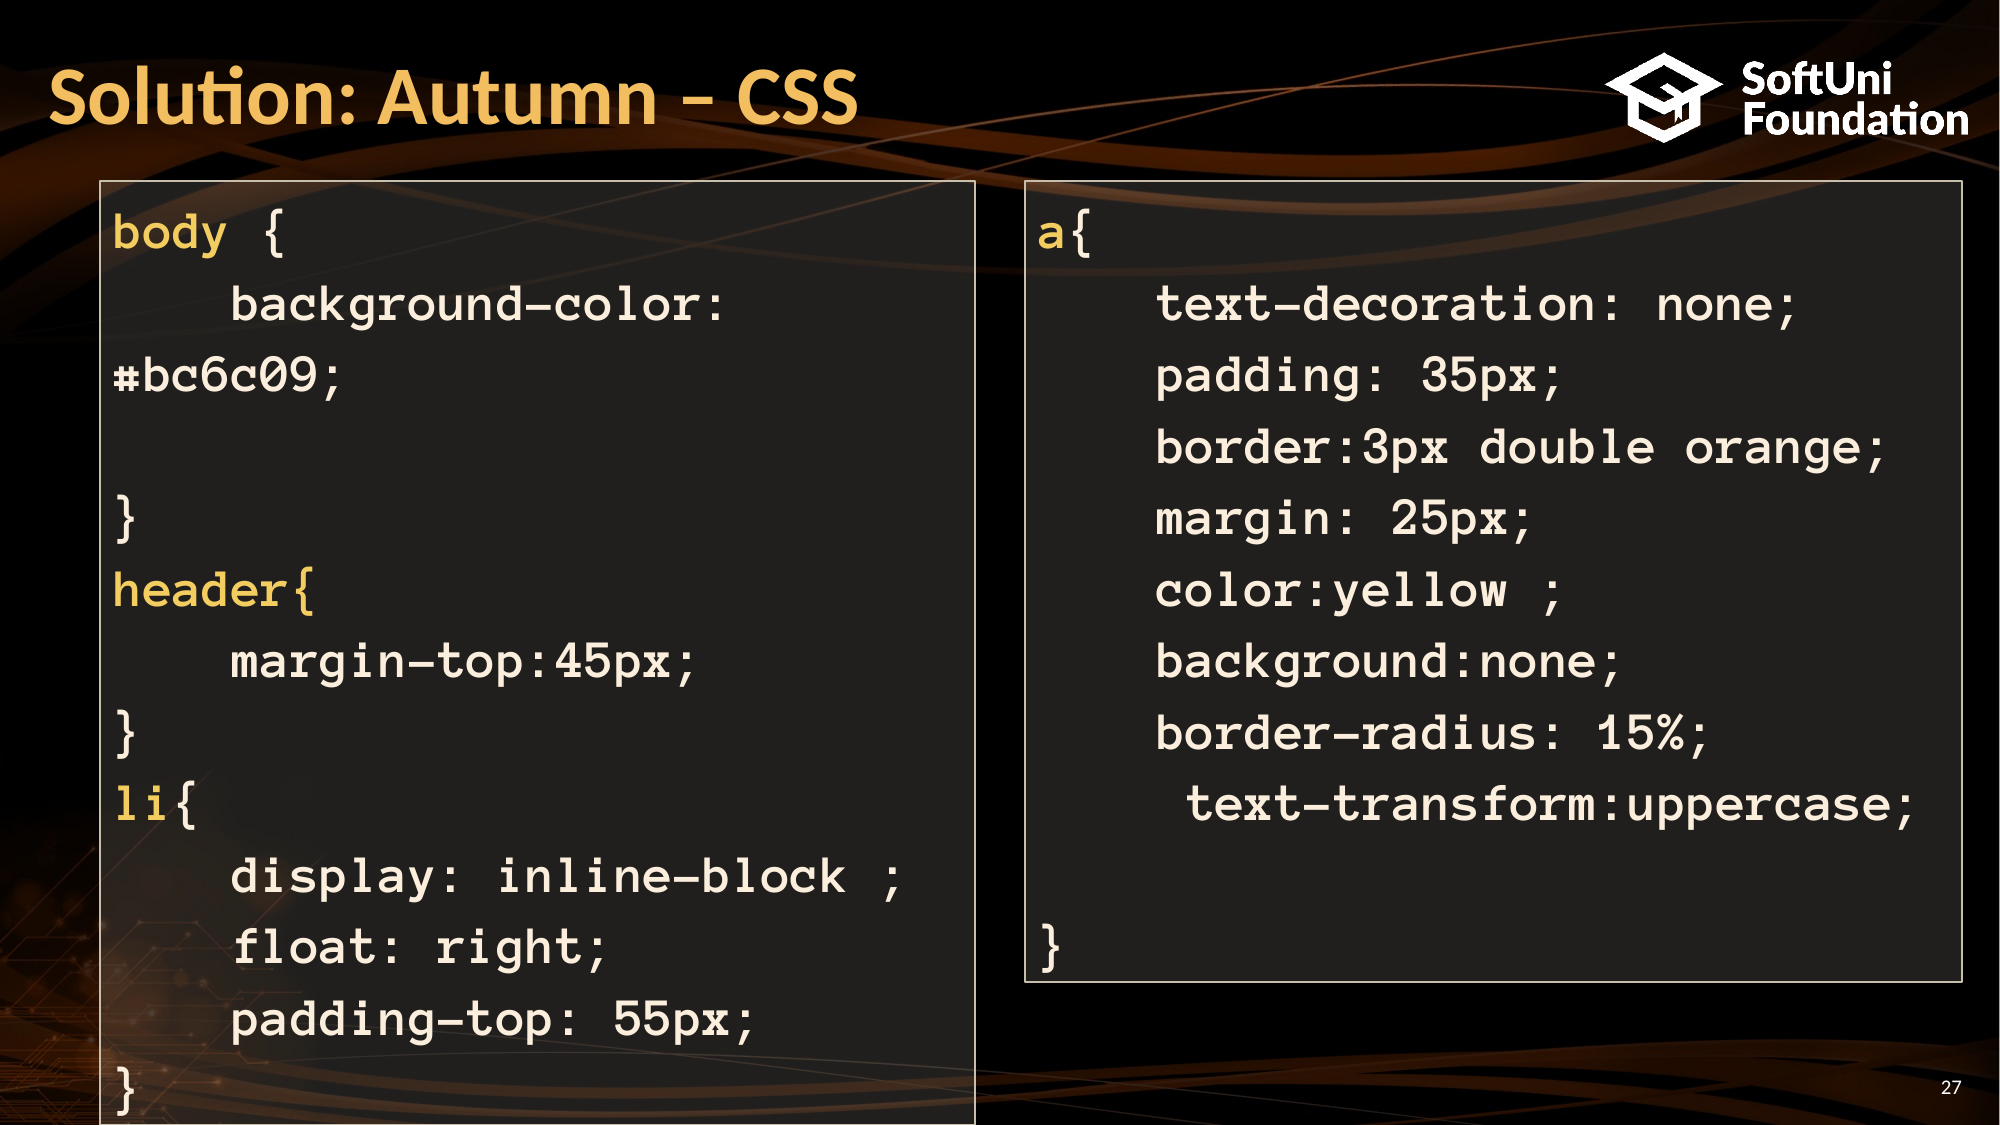

# Solution: Autumn – CSS
a{
    text-decoration: none;
    padding: 35px;
    border:3px double orange;
    margin: 25px;
    color:yellow ;
    background:none;
    border-radius: 15%;
     text-transform:uppercase;

}
body {
    background-color: #bc6c09;

}
header{
    margin-top:45px;
}
li{
    display: inline-block ;
    float: right;
    padding-top: 55px;
}
27